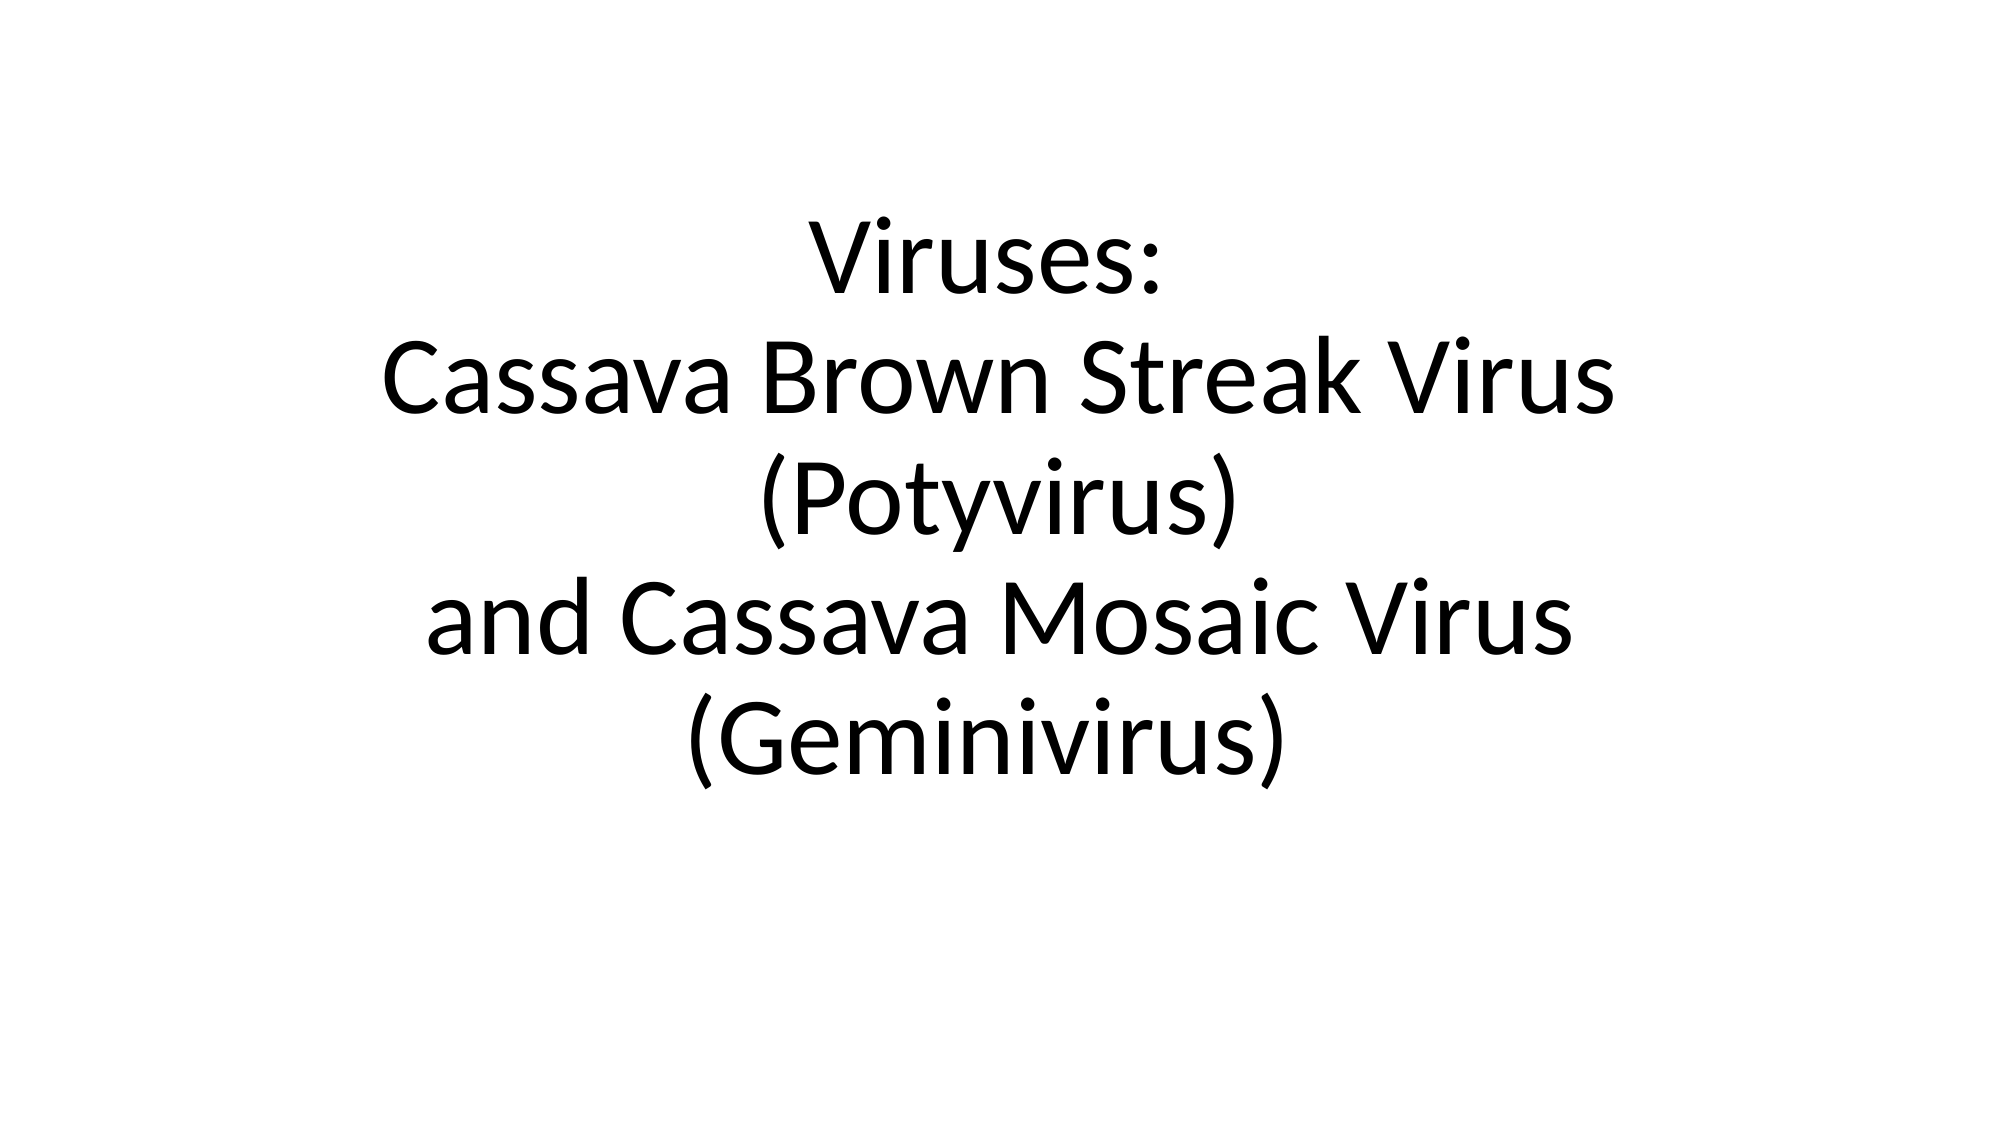

# Viruses: Cassava Brown Streak Virus (Potyvirus) and Cassava Mosaic Virus (Geminivirus)